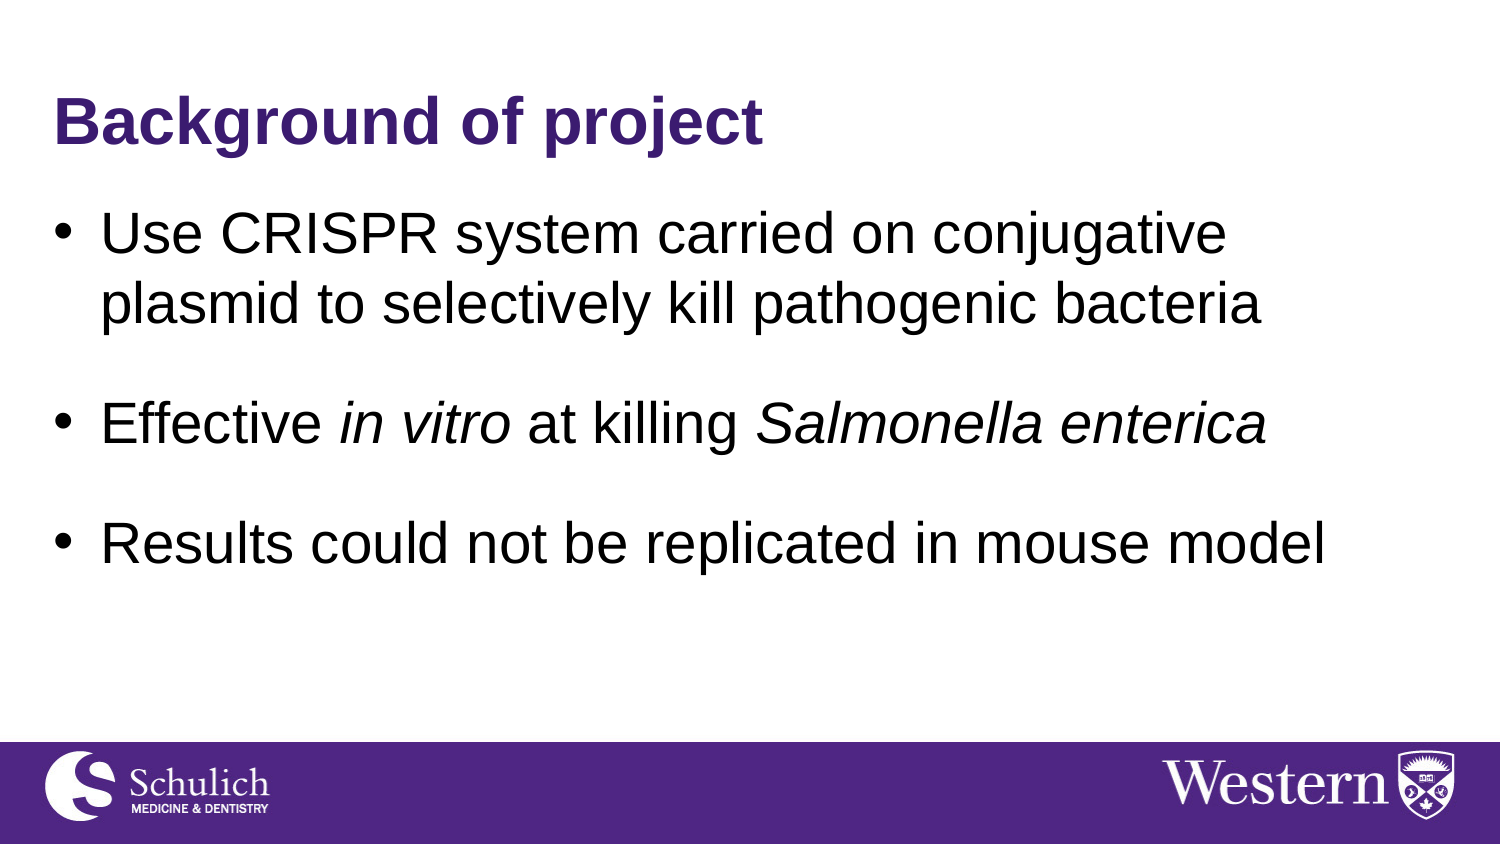

Background of project
Use CRISPR system carried on conjugative plasmid to selectively kill pathogenic bacteria
Effective in vitro at killing Salmonella enterica
Results could not be replicated in mouse model